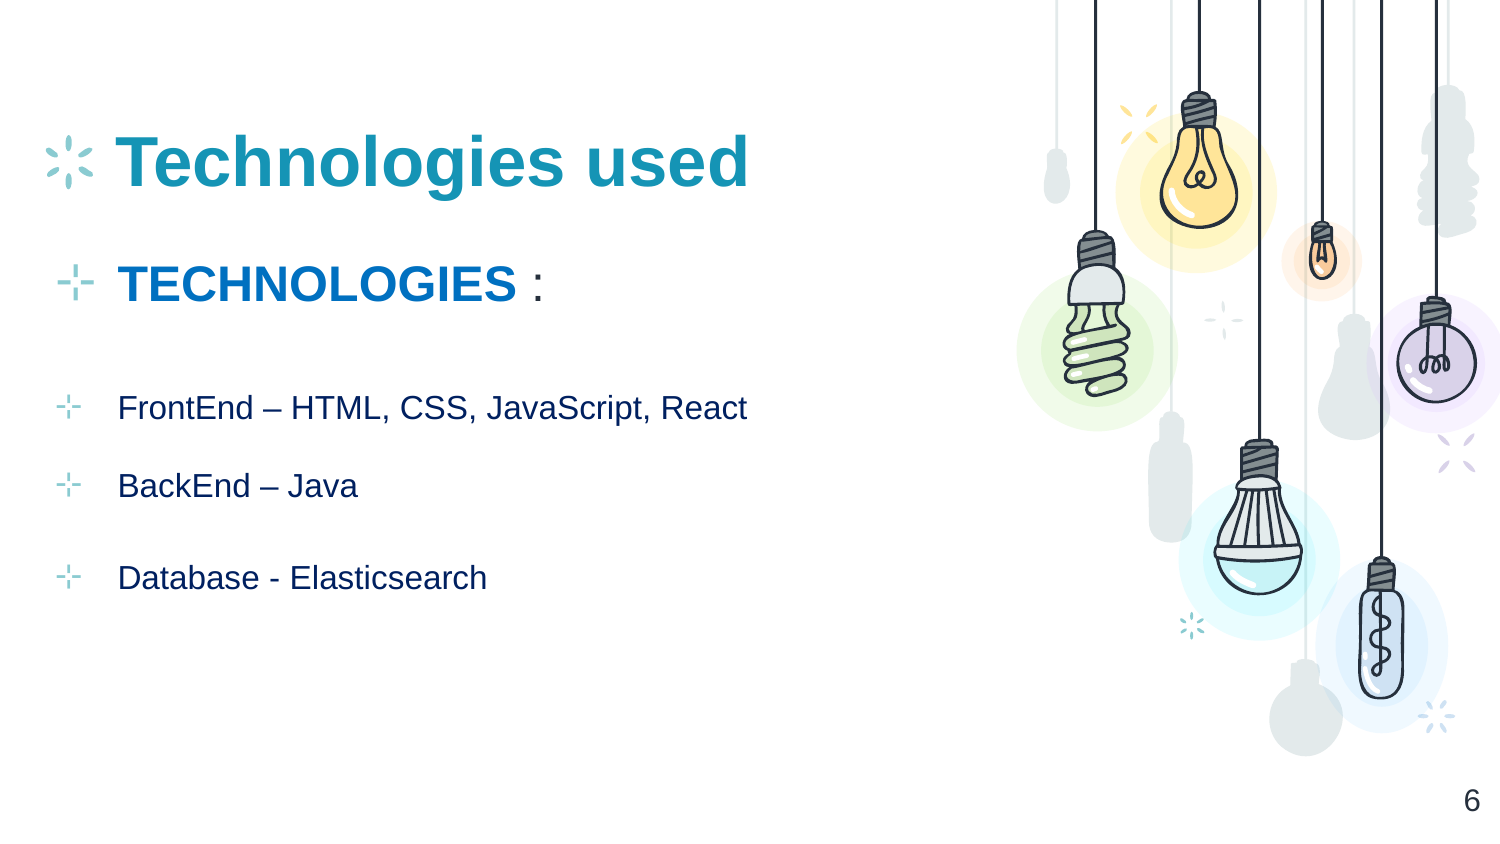

# Technologies used
TECHNOLOGIES :

FrontEnd – HTML, CSS, JavaScript, React

BackEnd – Java

Database - Elasticsearch

6